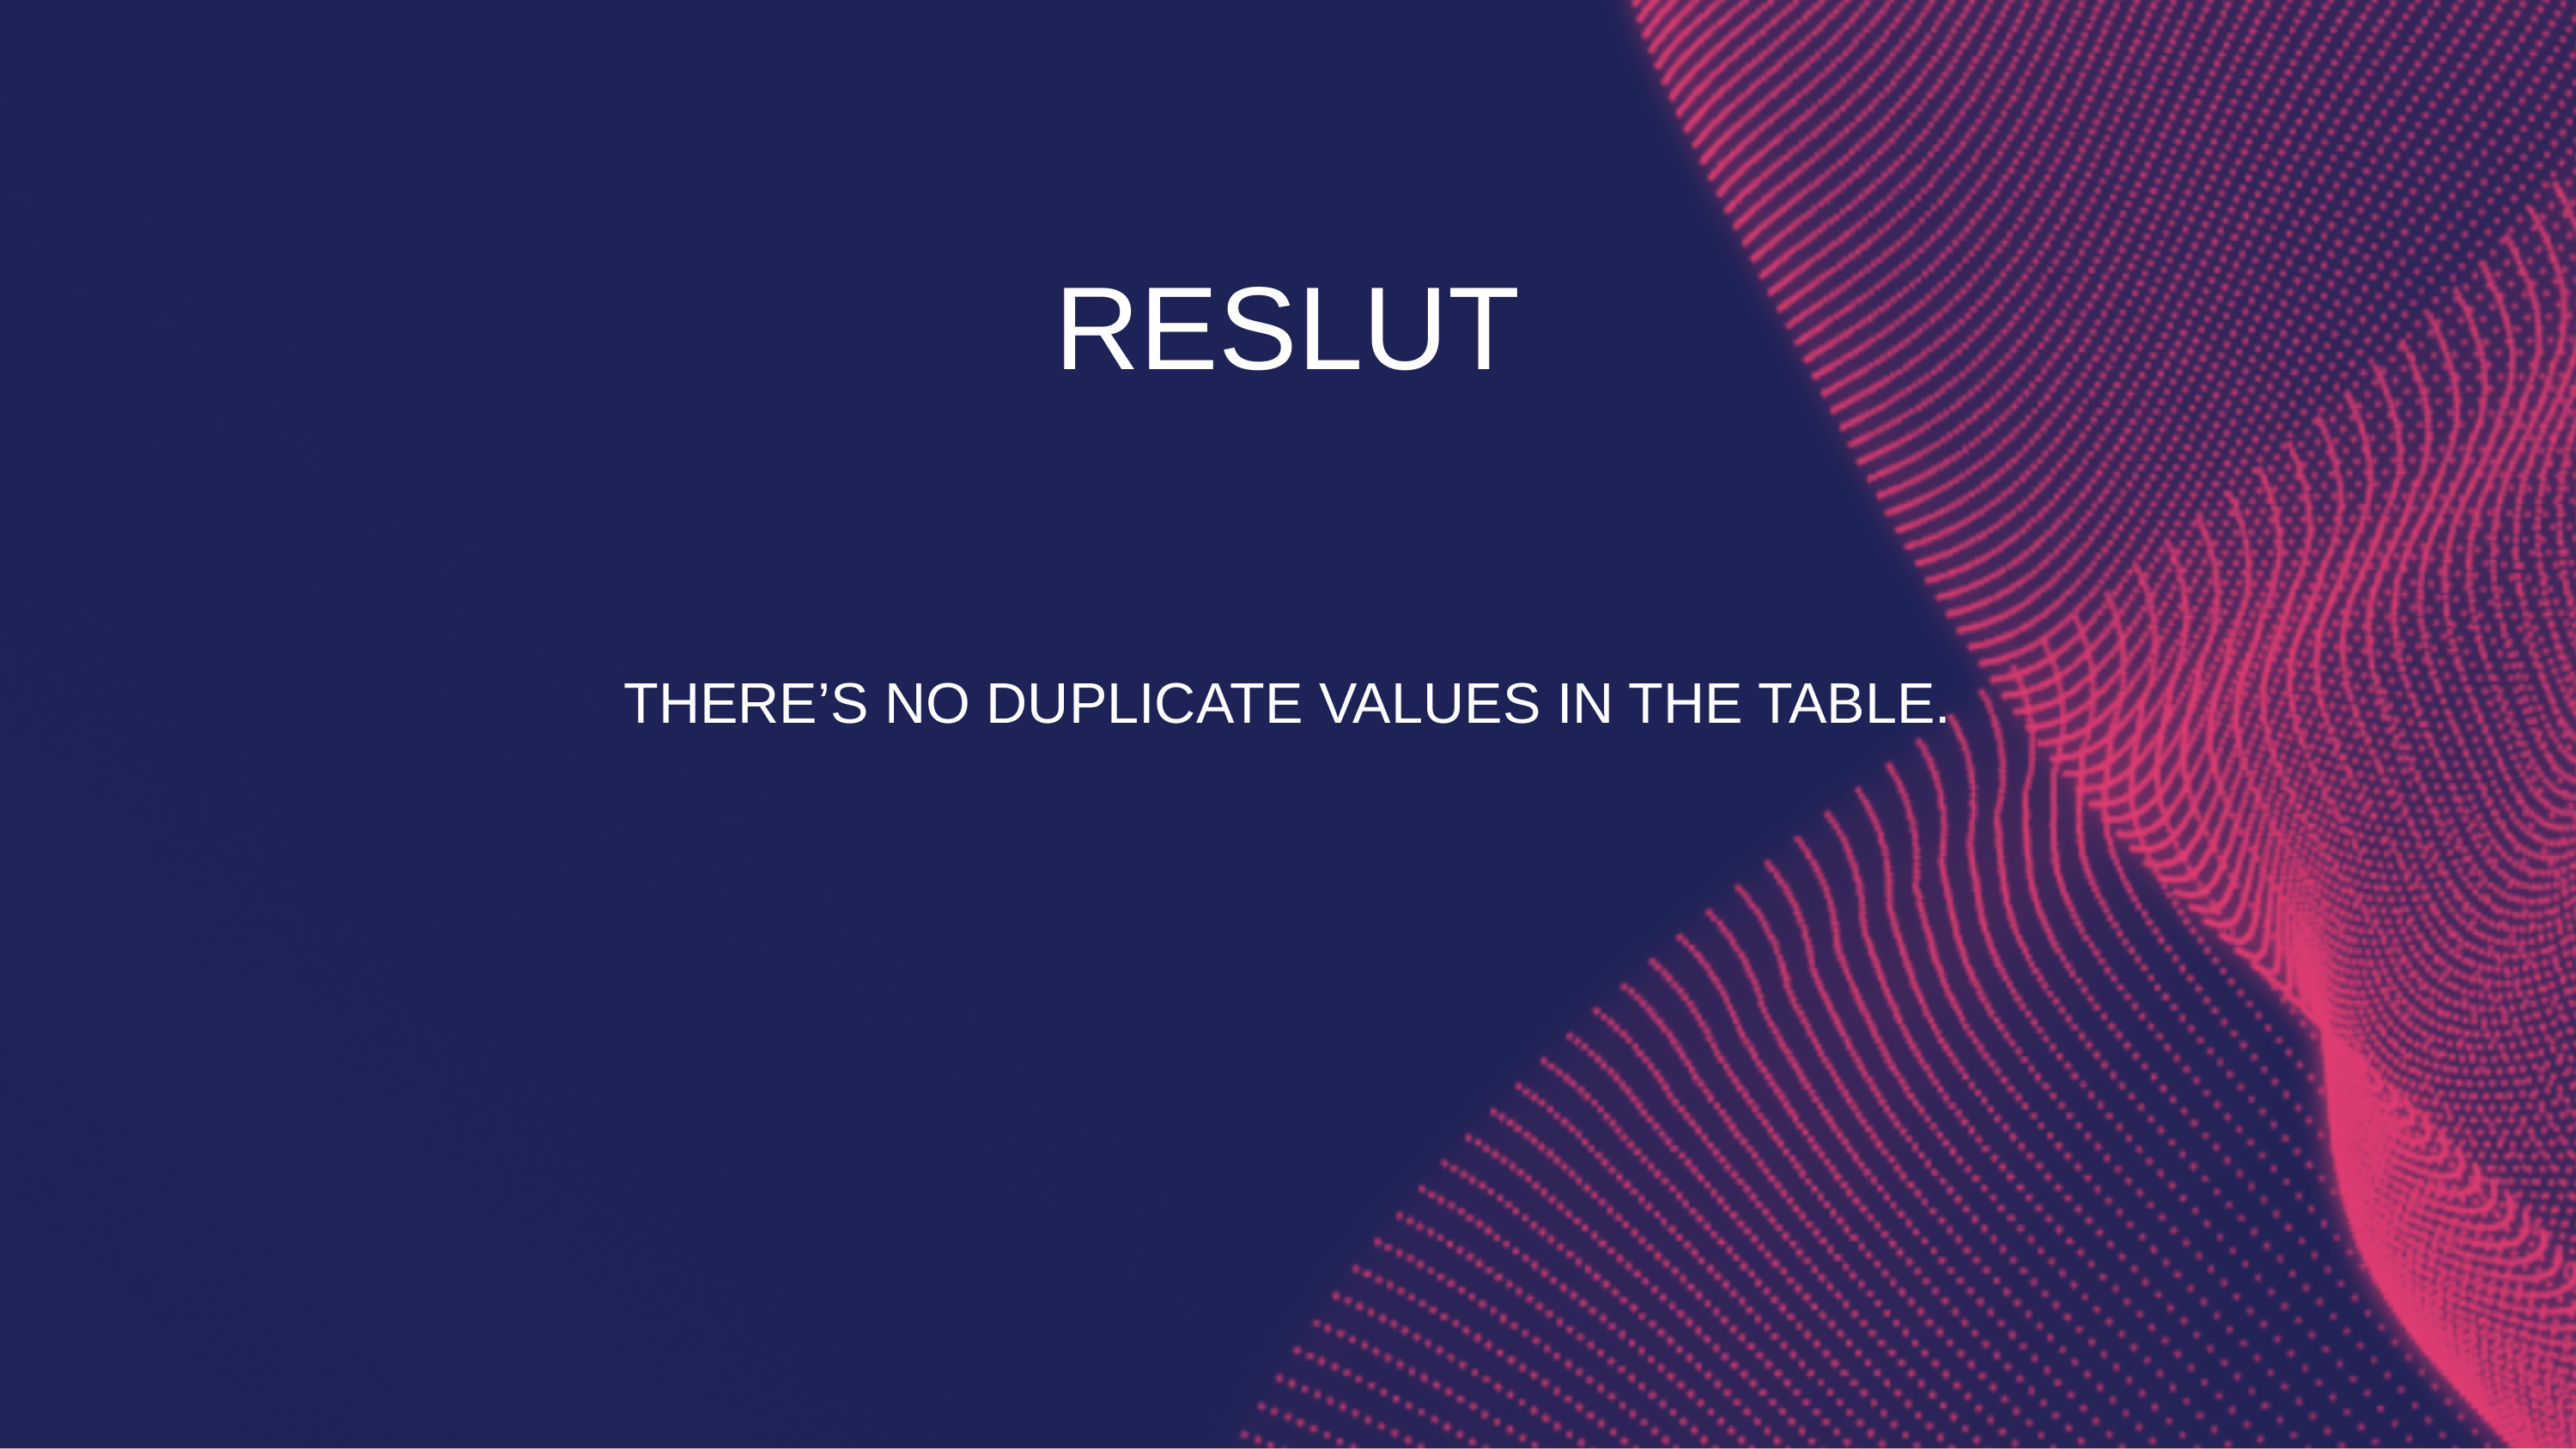

RESLUT
THERE’S NO DUPLICATE VALUES IN THE TABLE.